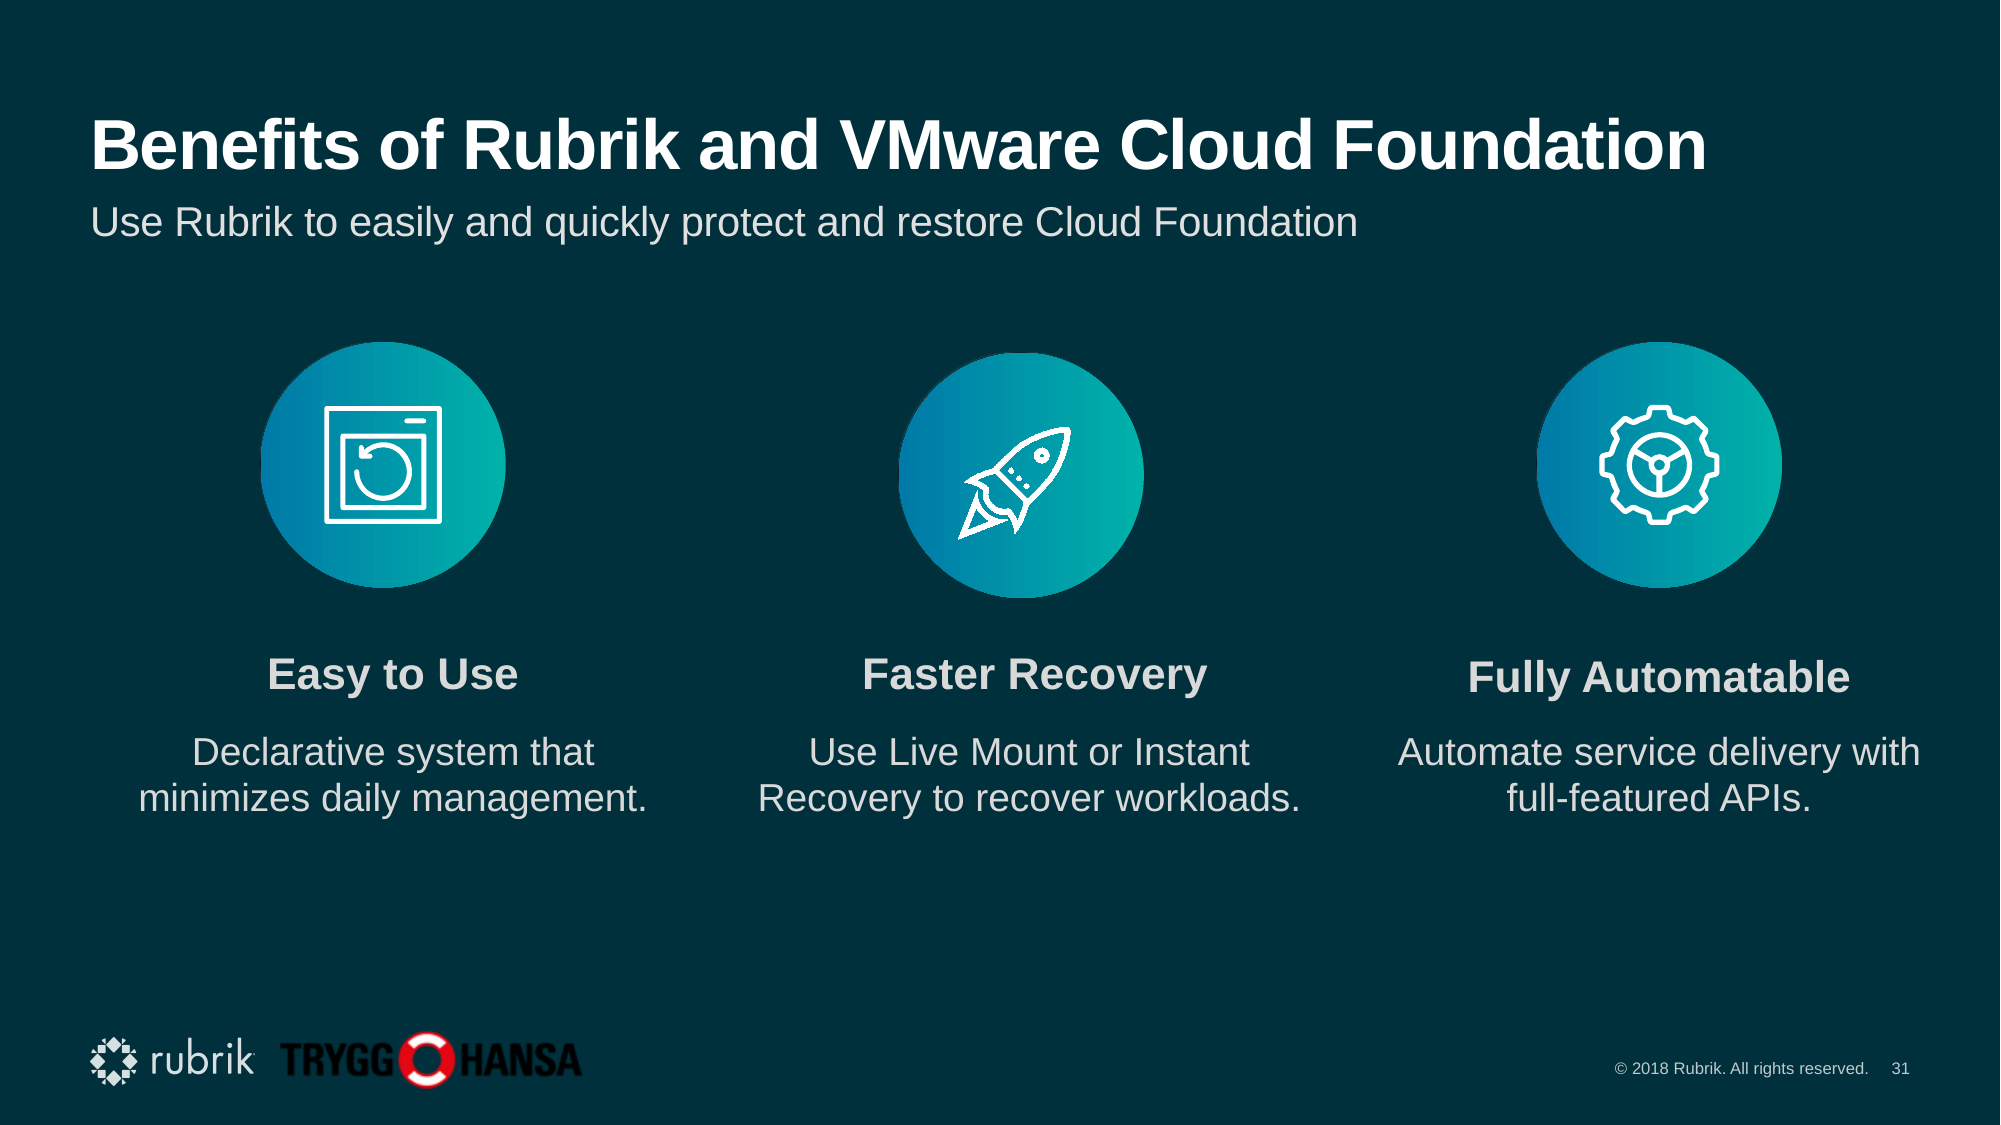

# Benefits of Rubrik and VMware Cloud Foundation
Use Rubrik to easily and quickly protect and restore Cloud Foundation

Easy to Use
Faster Recovery
Fully Automatable
Declarative system that minimizes daily management.
Use Live Mount or Instant Recovery to recover workloads.
Automate service delivery with full-featured APIs.